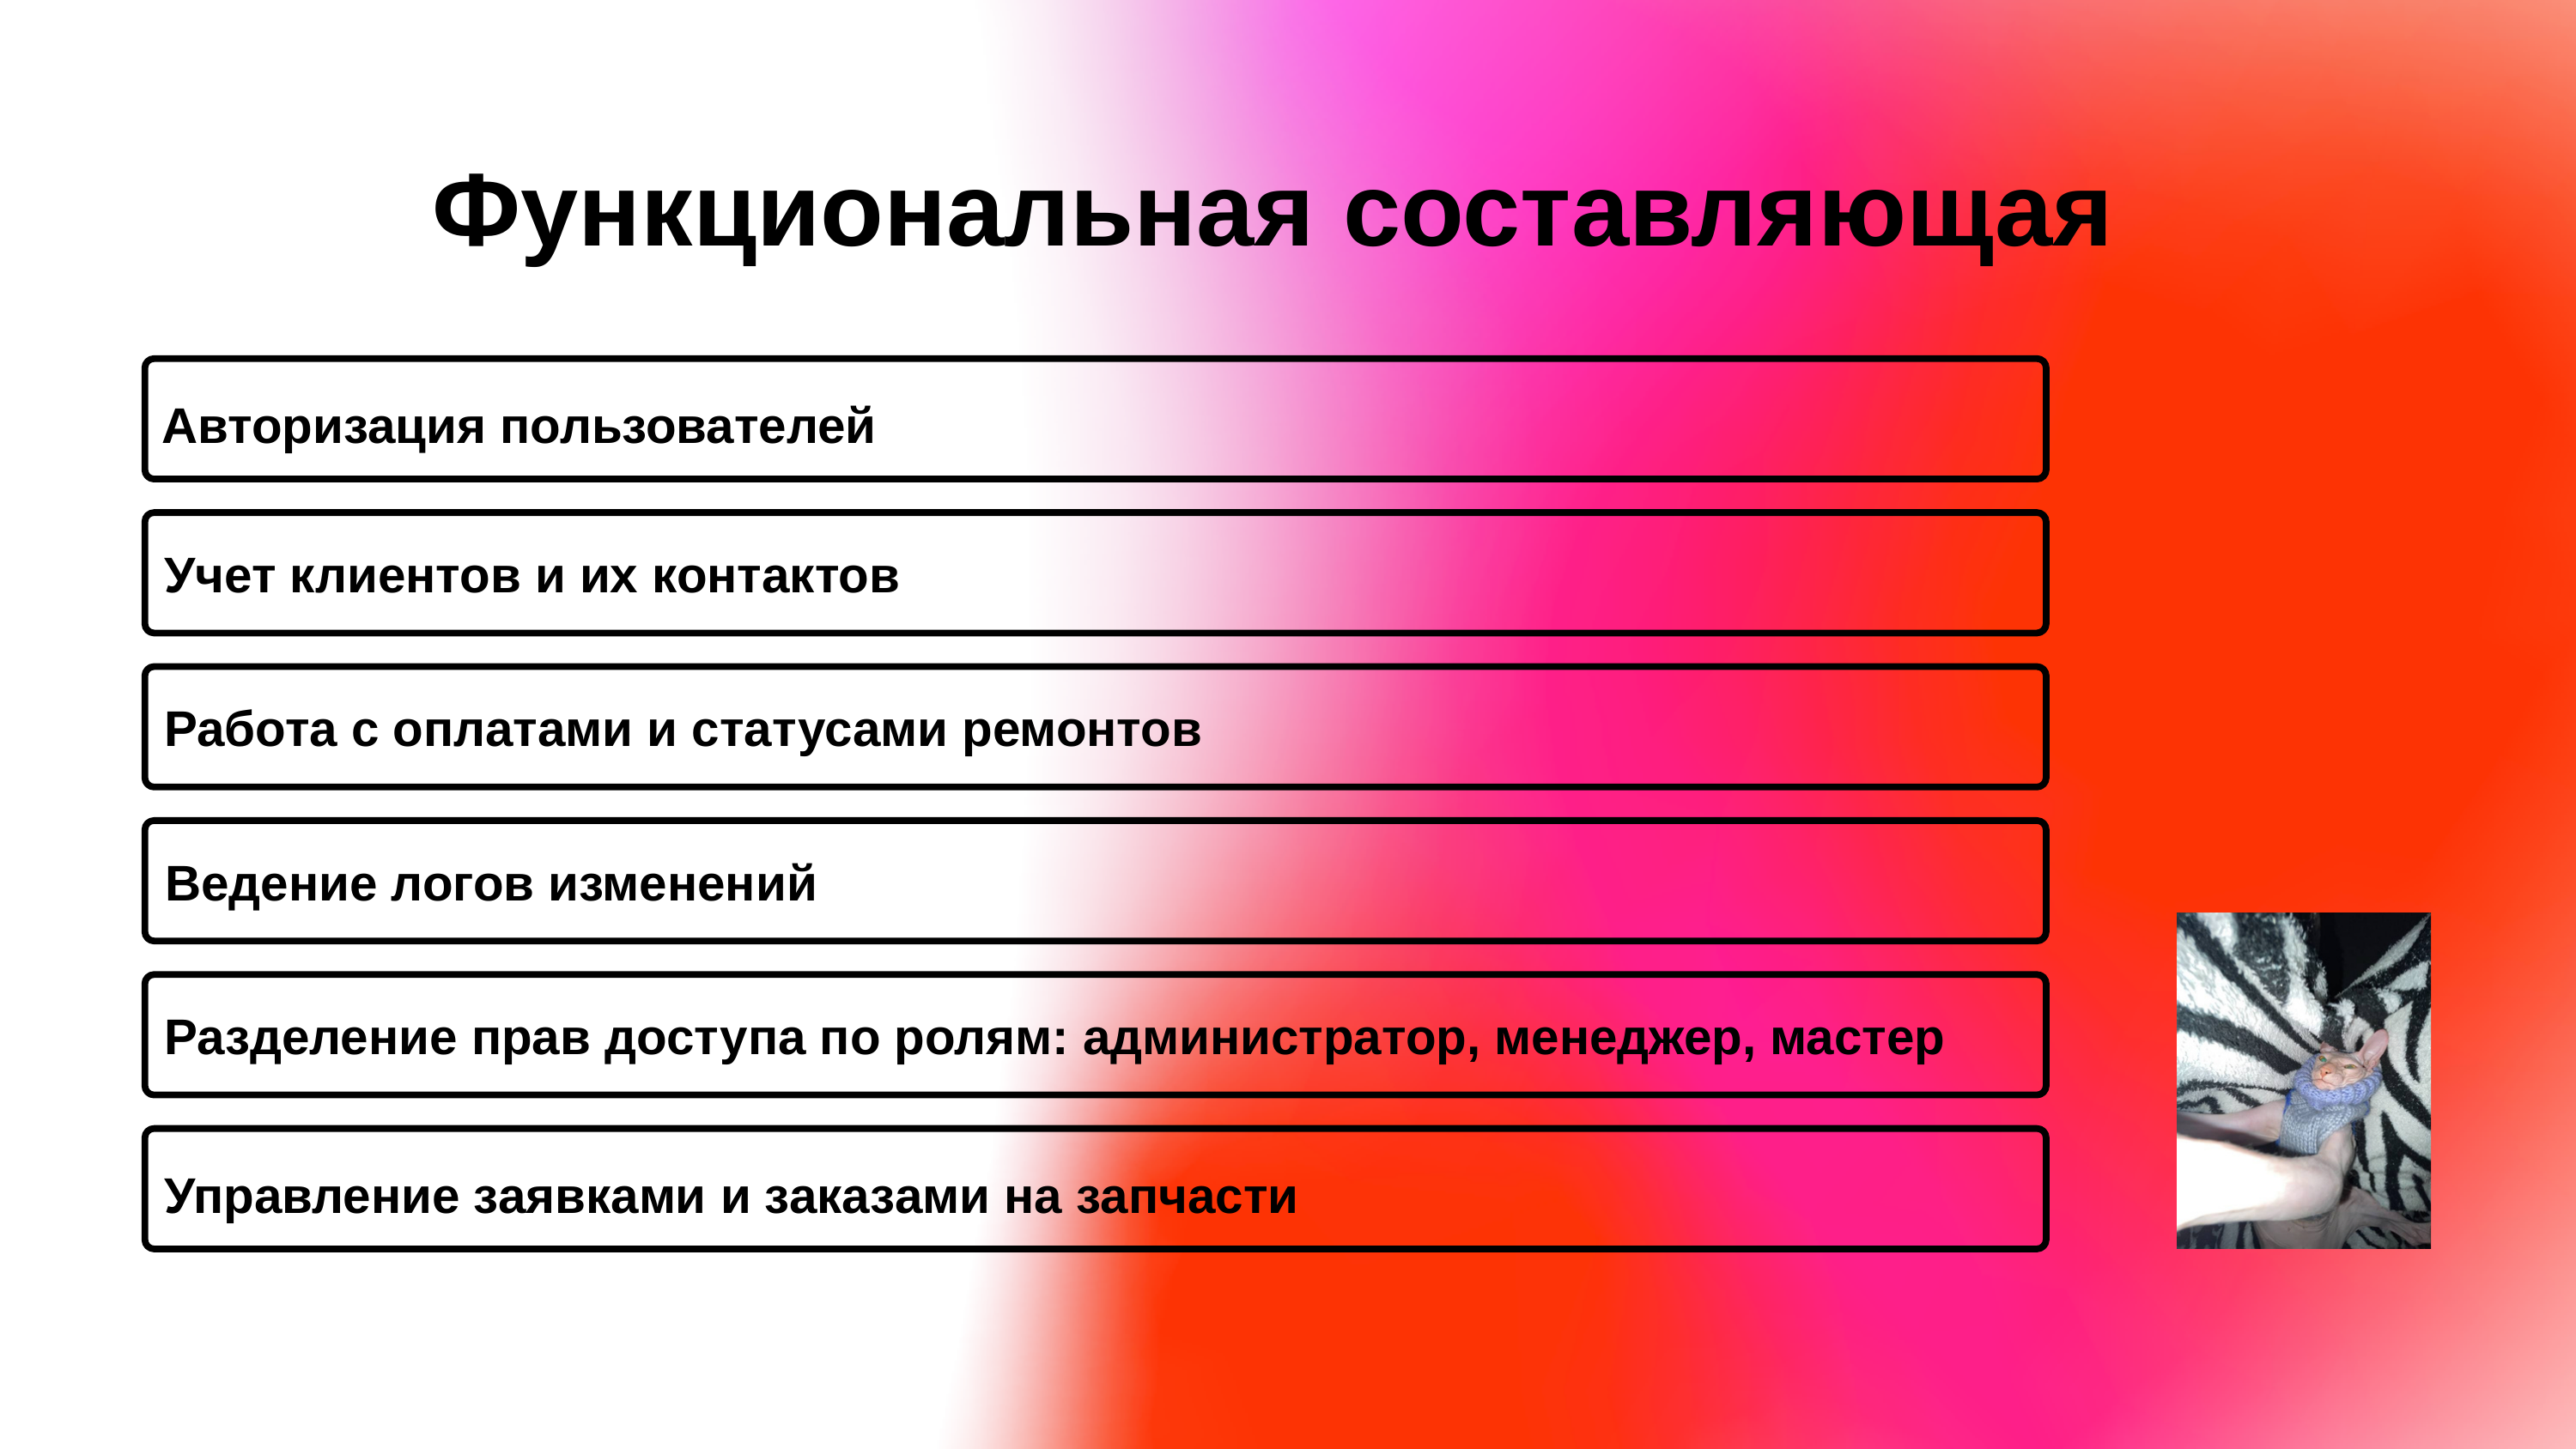

Функциональная составляющая

Авторизация пользователей

Учет клиентов и их контактов

Работа с оплатами и статусами ремонтов

Ведение логов изменений

Разделение прав доступа по ролям: администратор, менеджер, мастер

Управление заявками и заказами на запчасти